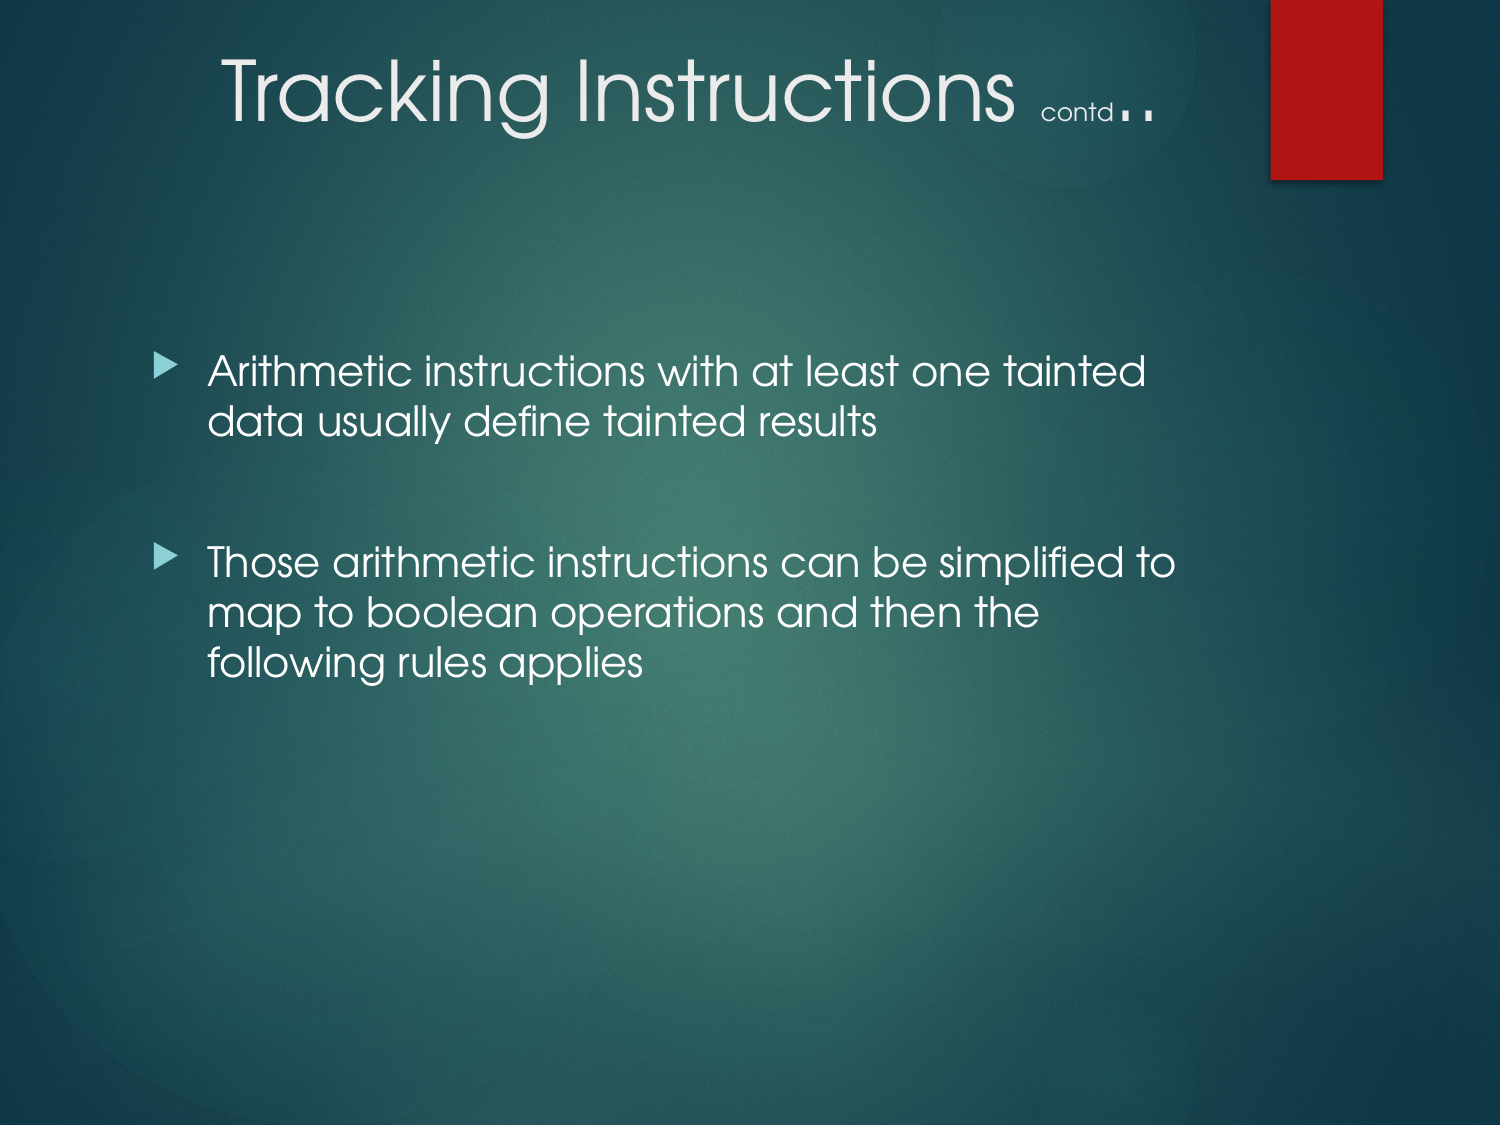

# Tracking Instructions contd..
Arithmetic instructions with at least one tainted data usually define tainted results

Those arithmetic instructions can be simplified to map to boolean operations and then the following rules applies